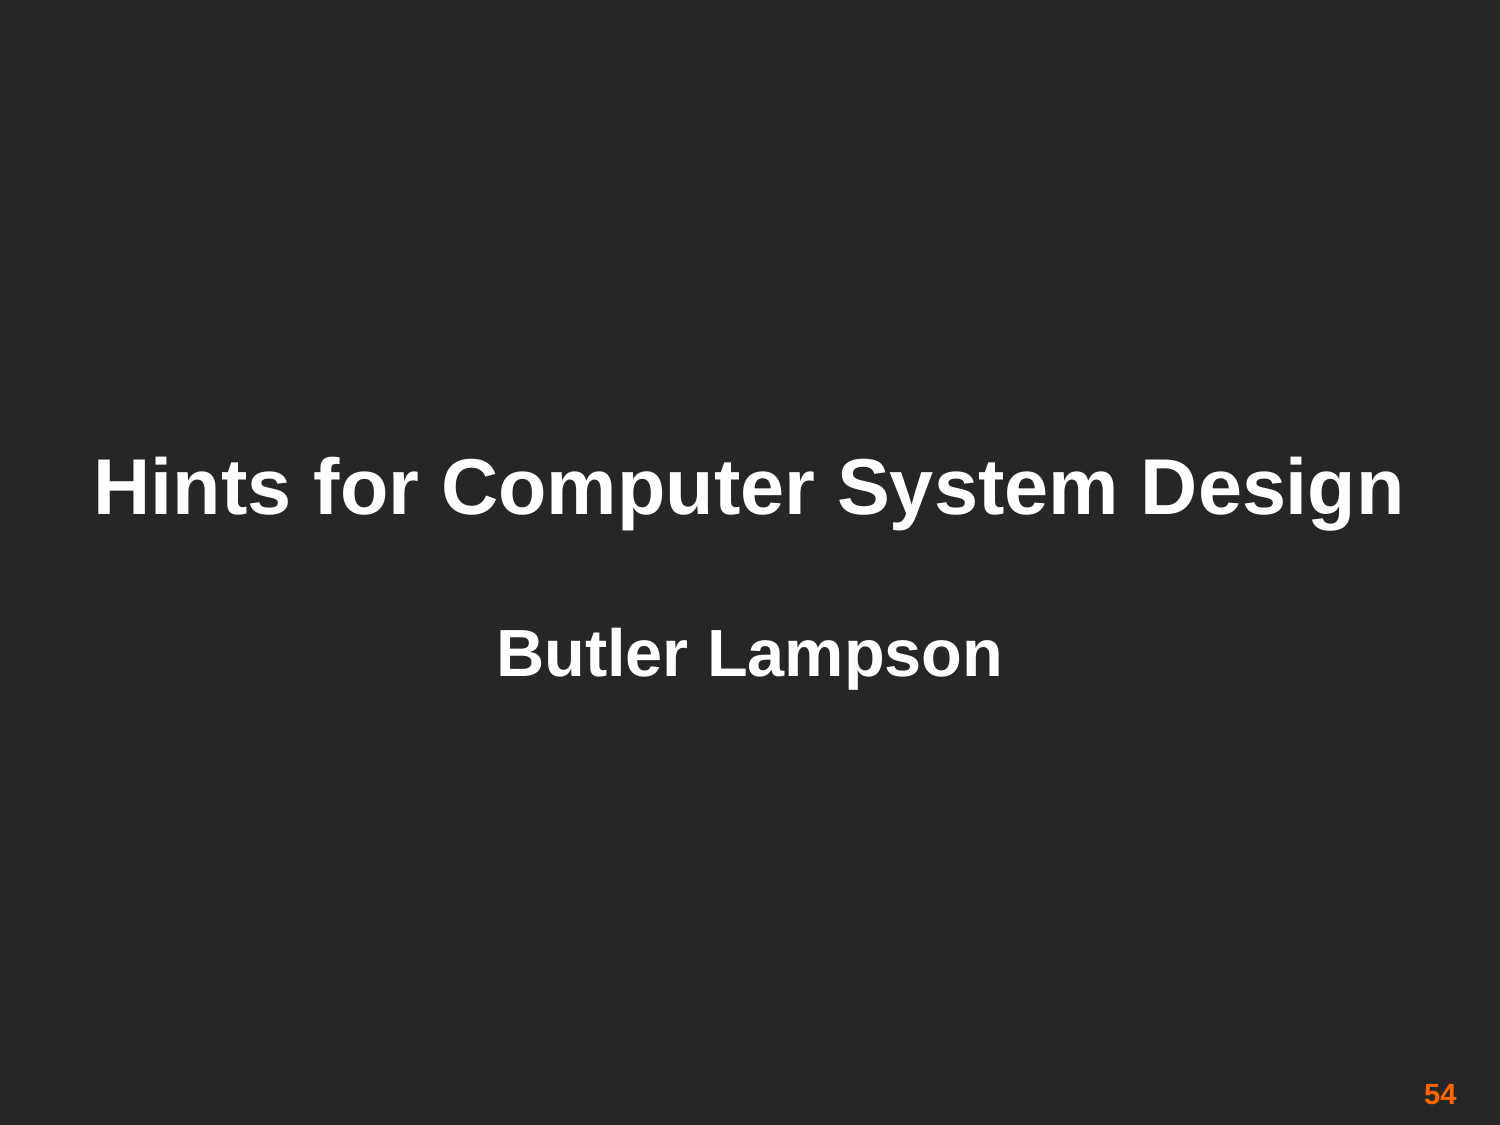

# Hints for Computer System Design Butler Lampson
54